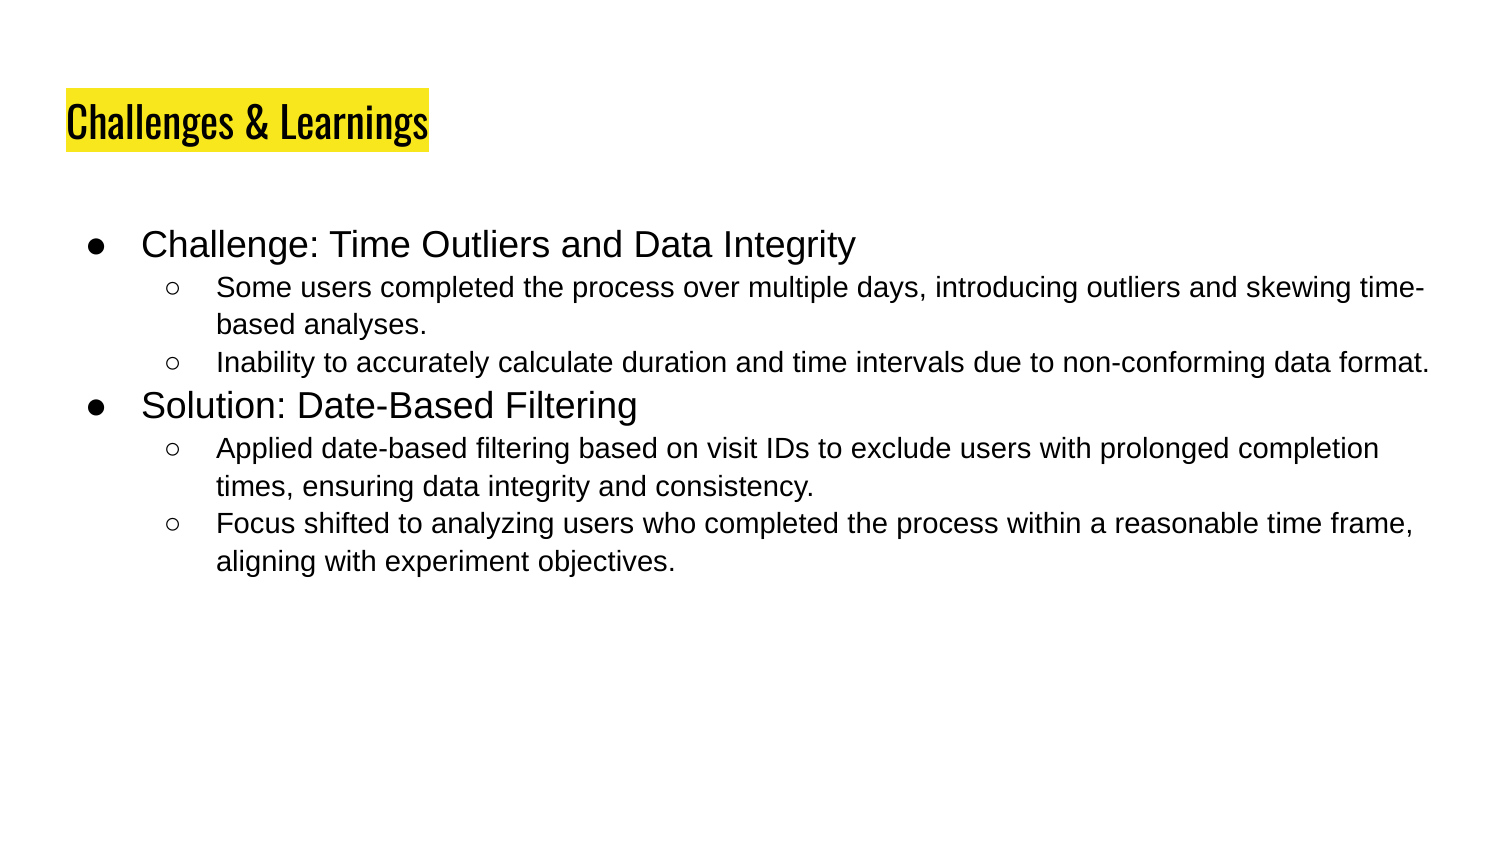

# Challenges & Learnings

Challenge: Time Outliers and Data Integrity
Some users completed the process over multiple days, introducing outliers and skewing time-based analyses.
Inability to accurately calculate duration and time intervals due to non-conforming data format.
Solution: Date-Based Filtering
Applied date-based filtering based on visit IDs to exclude users with prolonged completion times, ensuring data integrity and consistency.
Focus shifted to analyzing users who completed the process within a reasonable time frame, aligning with experiment objectives.